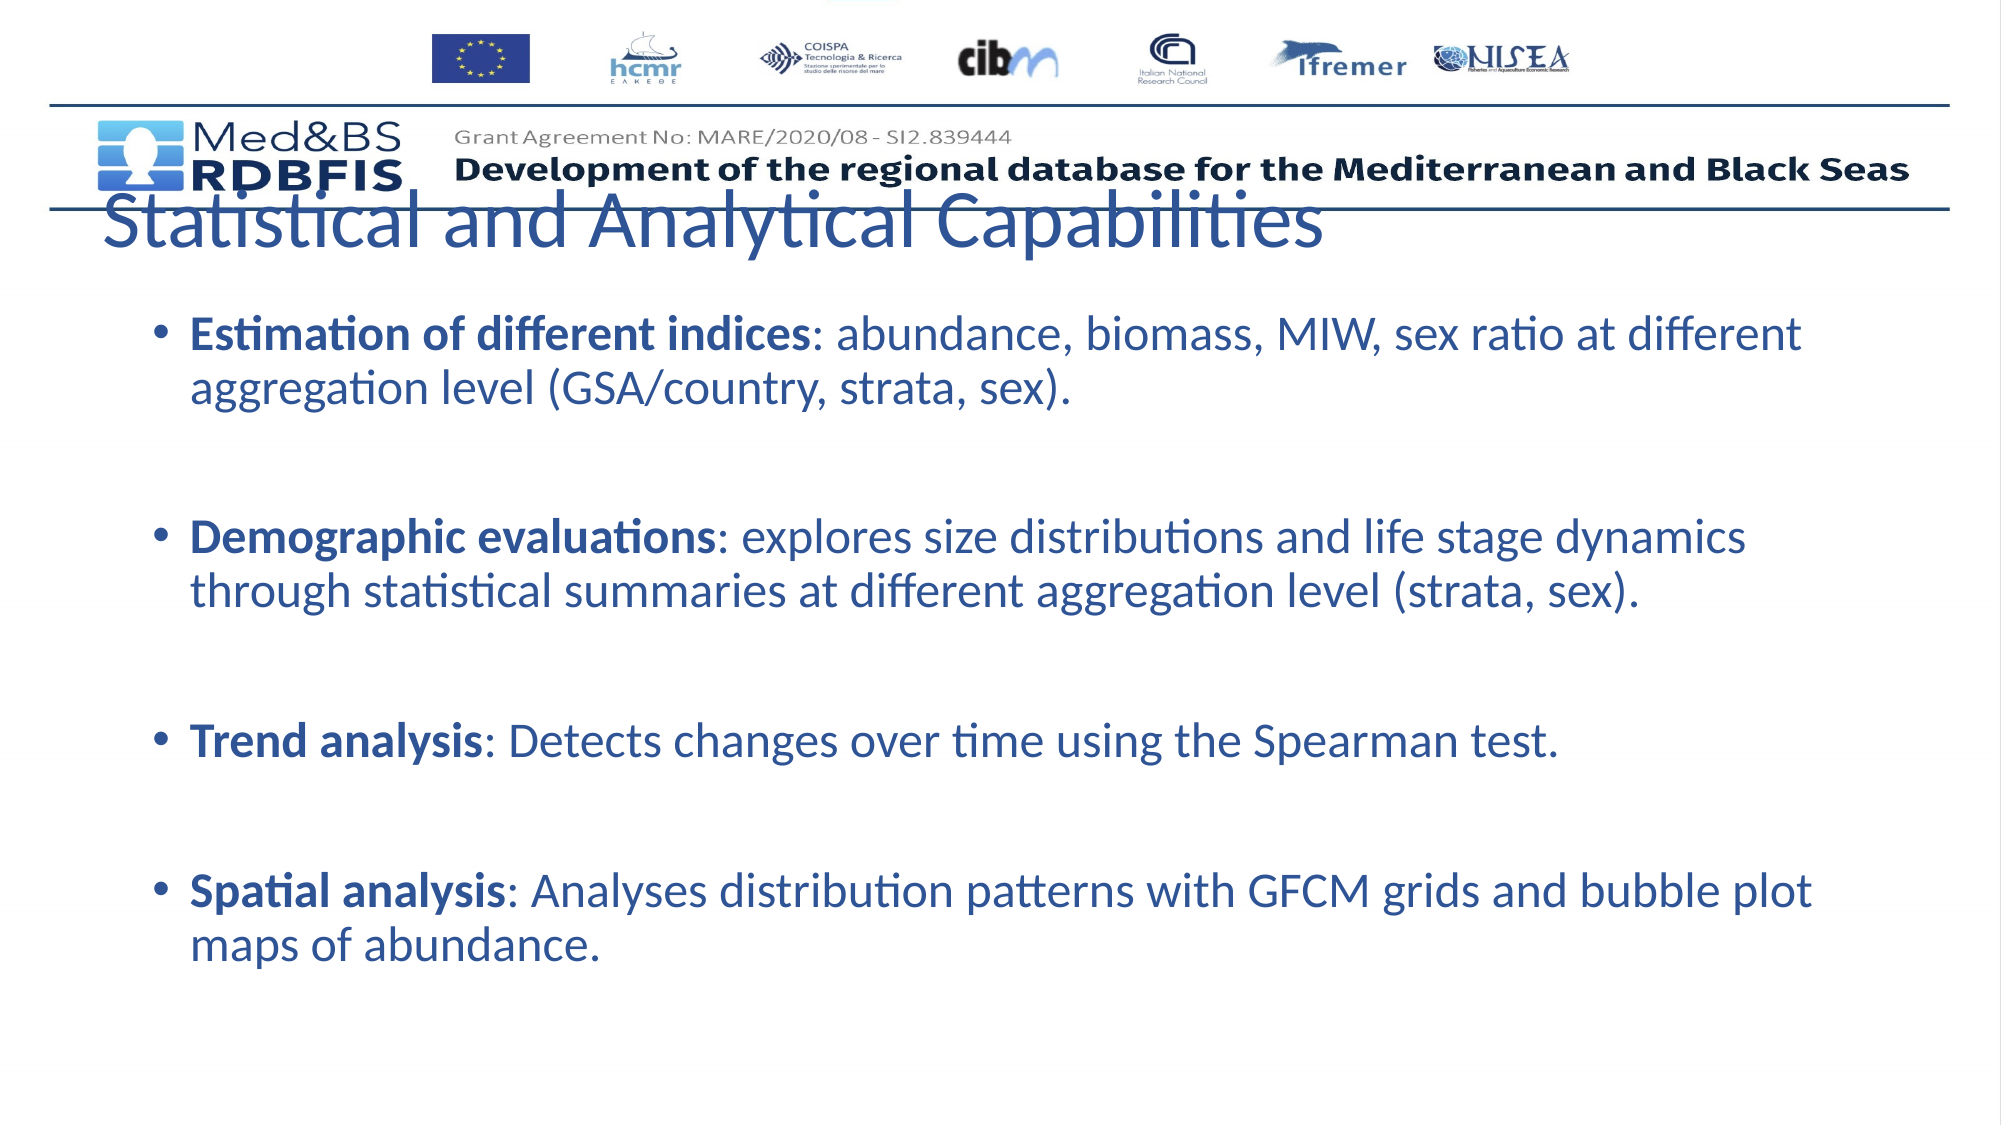

# Statistical and Analytical Capabilities
Estimation of different indices: abundance, biomass, MIW, sex ratio at different aggregation level (GSA/country, strata, sex).

Demographic evaluations: explores size distributions and life stage dynamics through statistical summaries at different aggregation level (strata, sex).

Trend analysis: Detects changes over time using the Spearman test.

Spatial analysis: Analyses distribution patterns with GFCM grids and bubble plot maps of abundance.